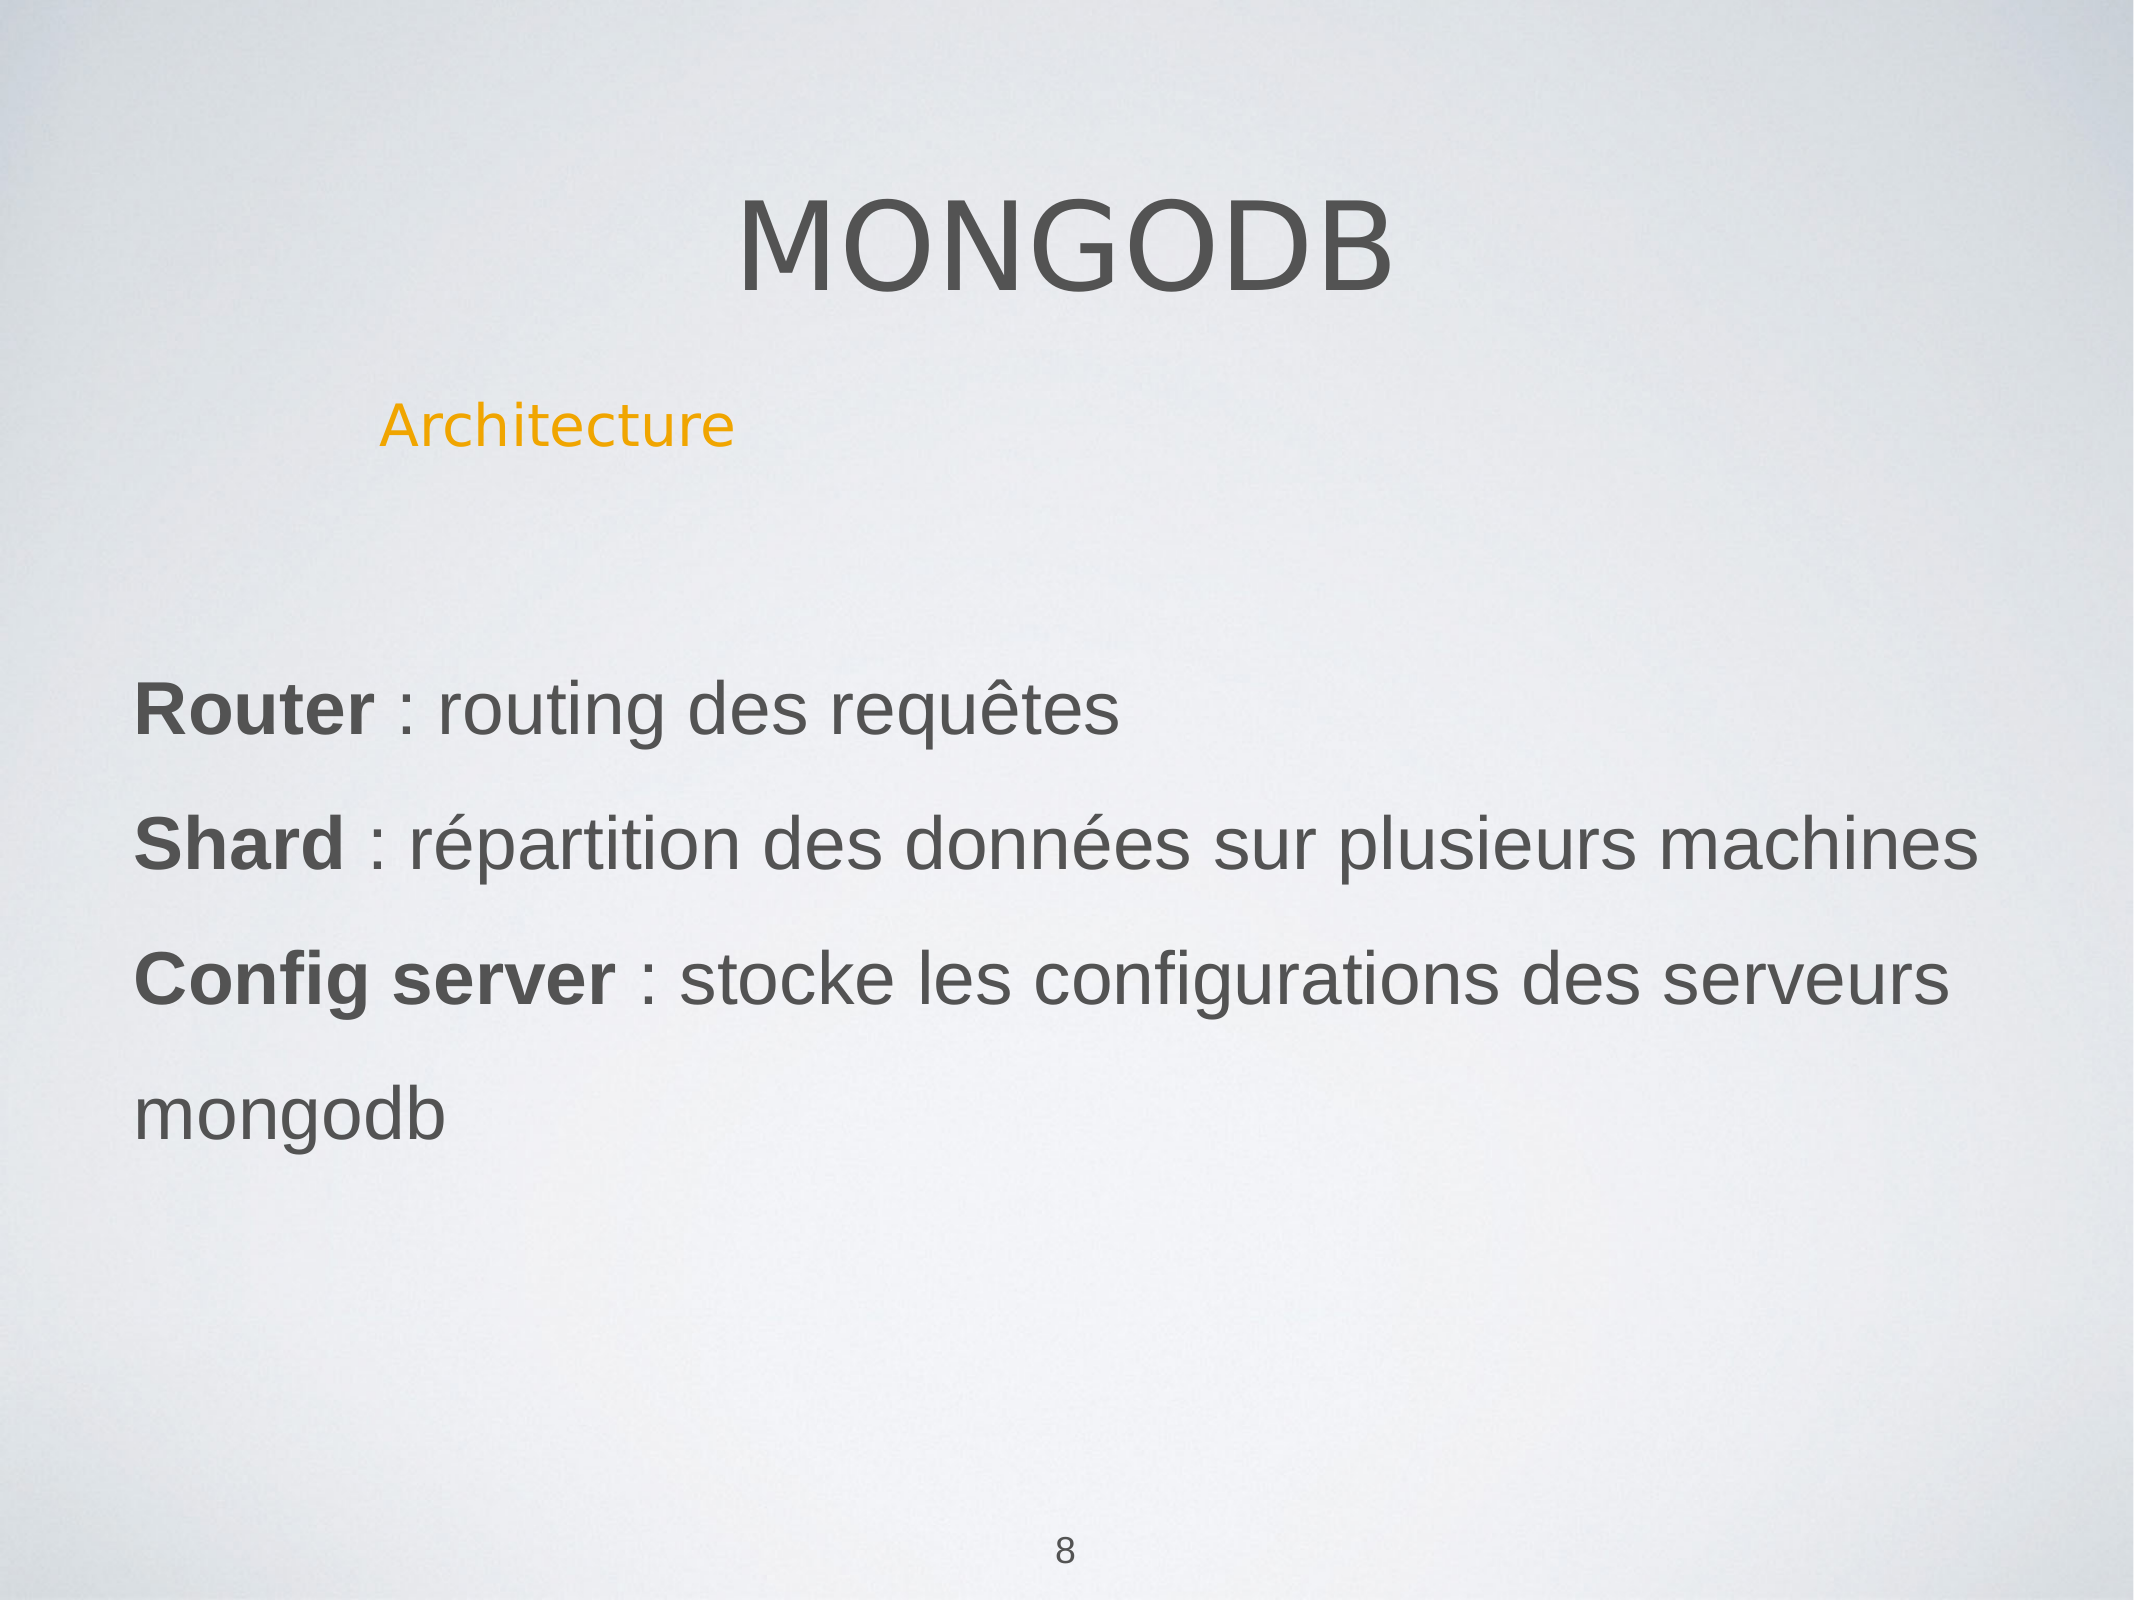

# MonGodb
Architecture

Router : routing des requêtes
Shard : répartition des données sur plusieurs machines
Config server : stocke les configurations des serveurs mongodb
8